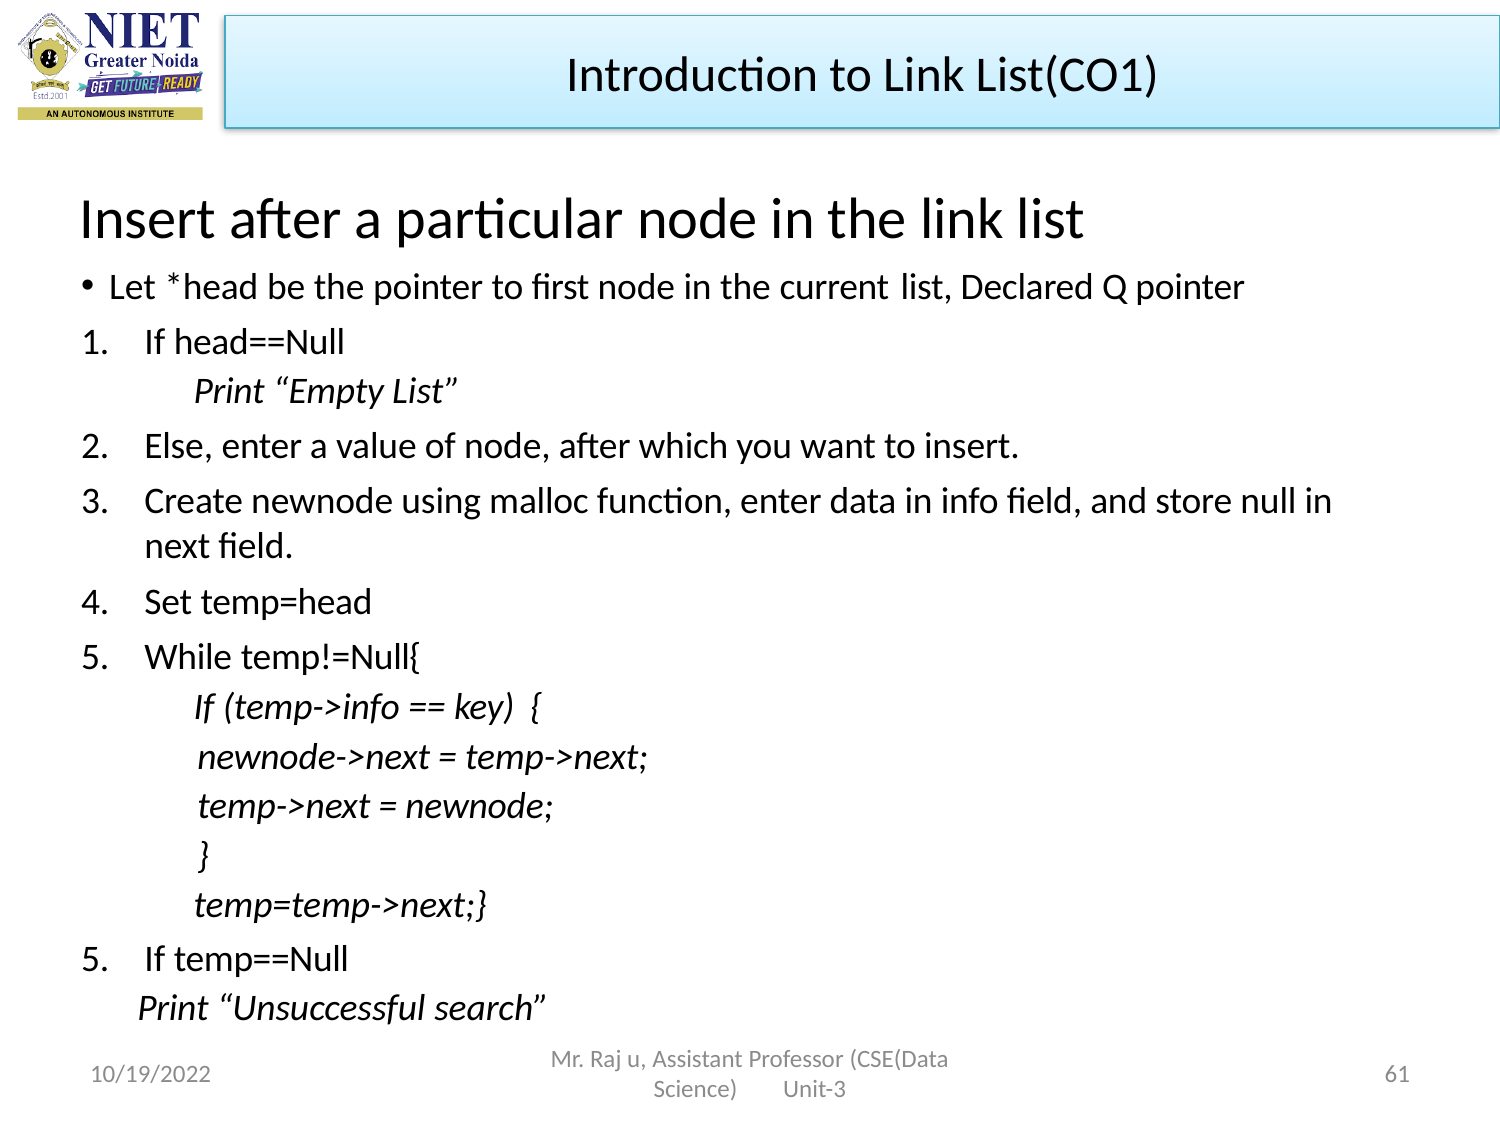

Introduction to Link List(CO1)
Insert after a particular node in the link list
Let *head be the pointer to first node in the current list, Declared Q pointer
If head==Null
Print “Empty List”
Else, enter a value of node, after which you want to insert.
Create newnode using malloc function, enter data in info field, and store null in next field.
Set temp=head
While temp!=Null{
If (temp->info == key)  {
newnode->next = temp->next;
temp->next = newnode;
}
temp=temp->next;}
If temp==Null
Print “Unsuccessful search”

10/19/2022
Mr. Raj u, Assistant Professor (CSE(Data Science)        Unit-3
61